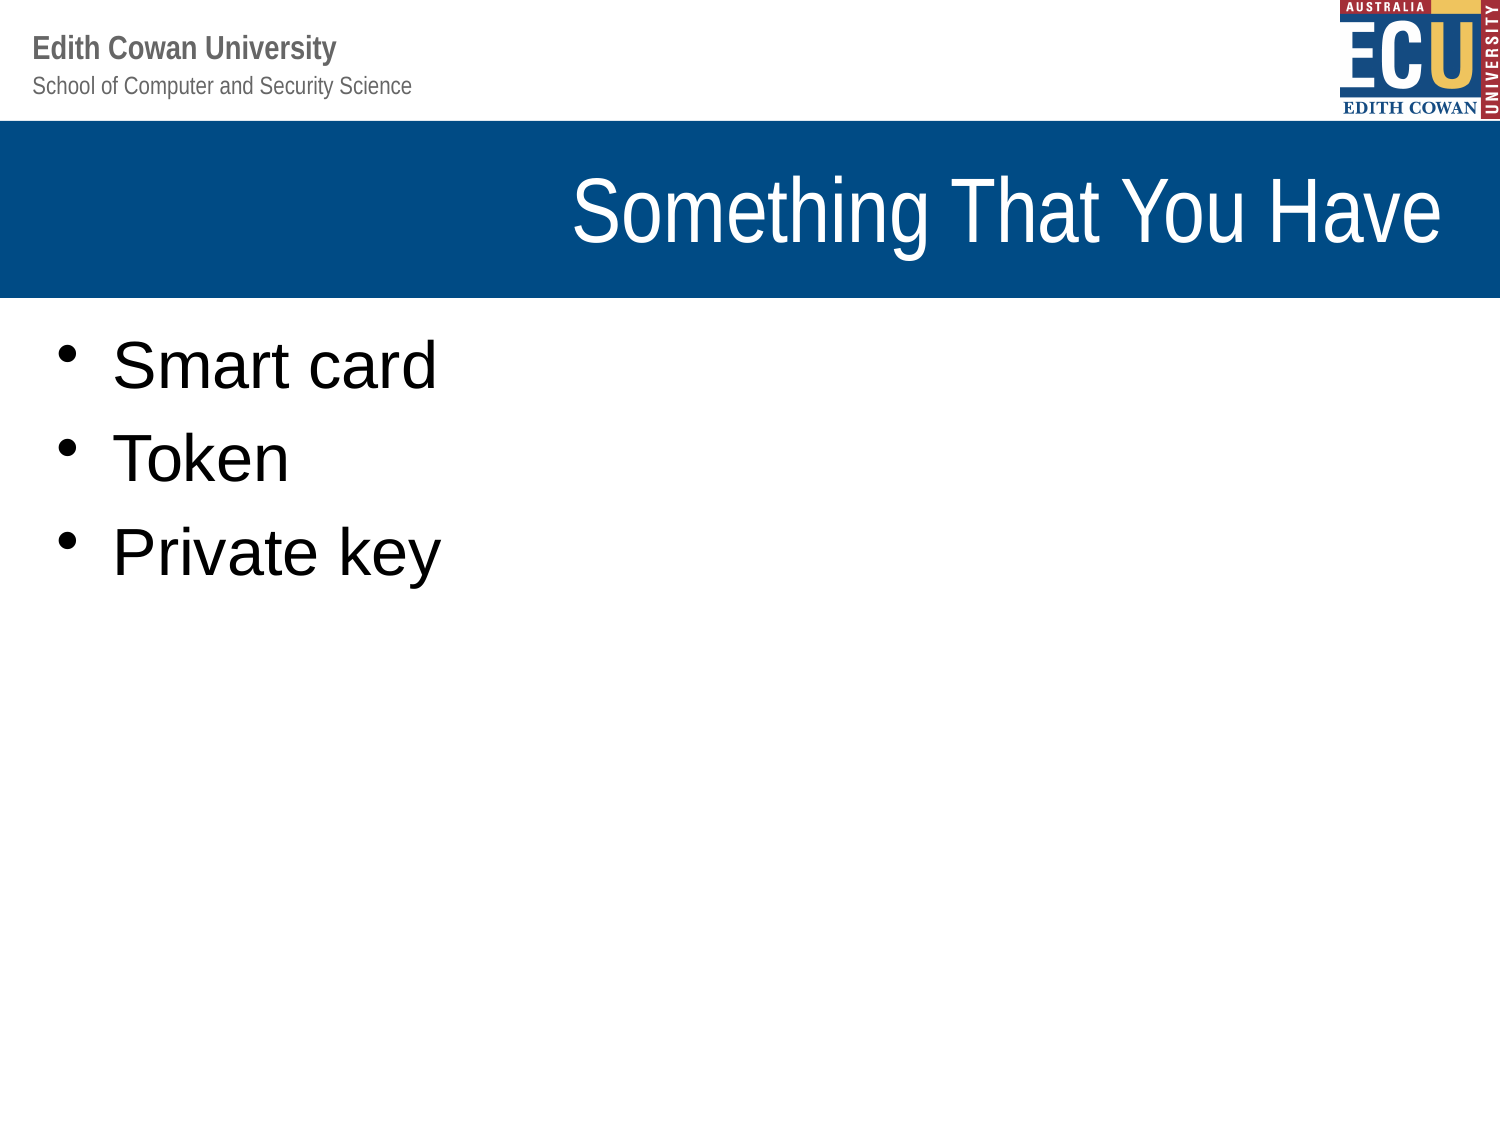

# Something That You Have
Smart card
Token
Private key